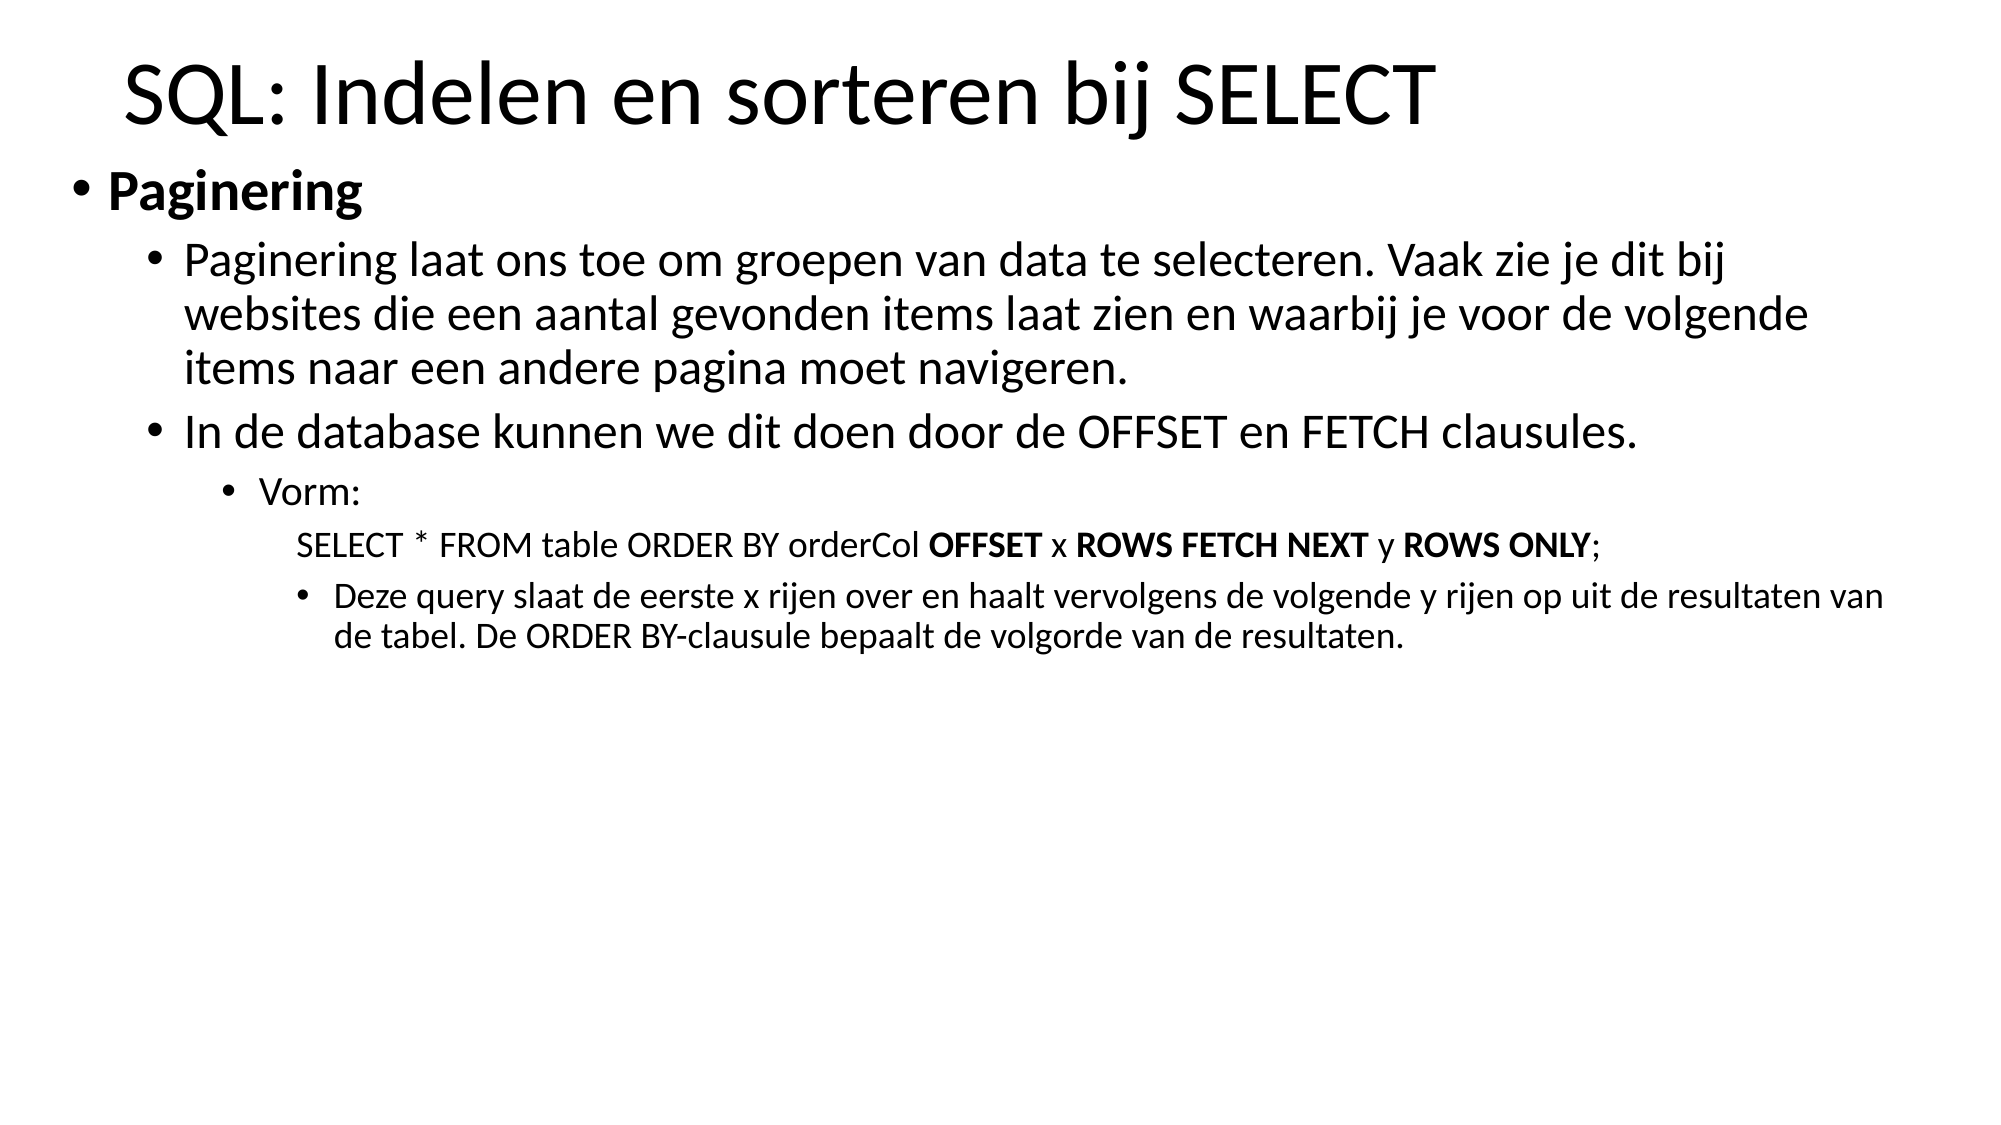

# SQL: Indelen en sorteren bij SELECT
Paginering
Paginering laat ons toe om groepen van data te selecteren. Vaak zie je dit bij websites die een aantal gevonden items laat zien en waarbij je voor de volgende items naar een andere pagina moet navigeren.
In de database kunnen we dit doen door de OFFSET en FETCH clausules.
Vorm:
SELECT * FROM table ORDER BY orderCol OFFSET x ROWS FETCH NEXT y ROWS ONLY;
Deze query slaat de eerste x rijen over en haalt vervolgens de volgende y rijen op uit de resultaten van de tabel. De ORDER BY-clausule bepaalt de volgorde van de resultaten.